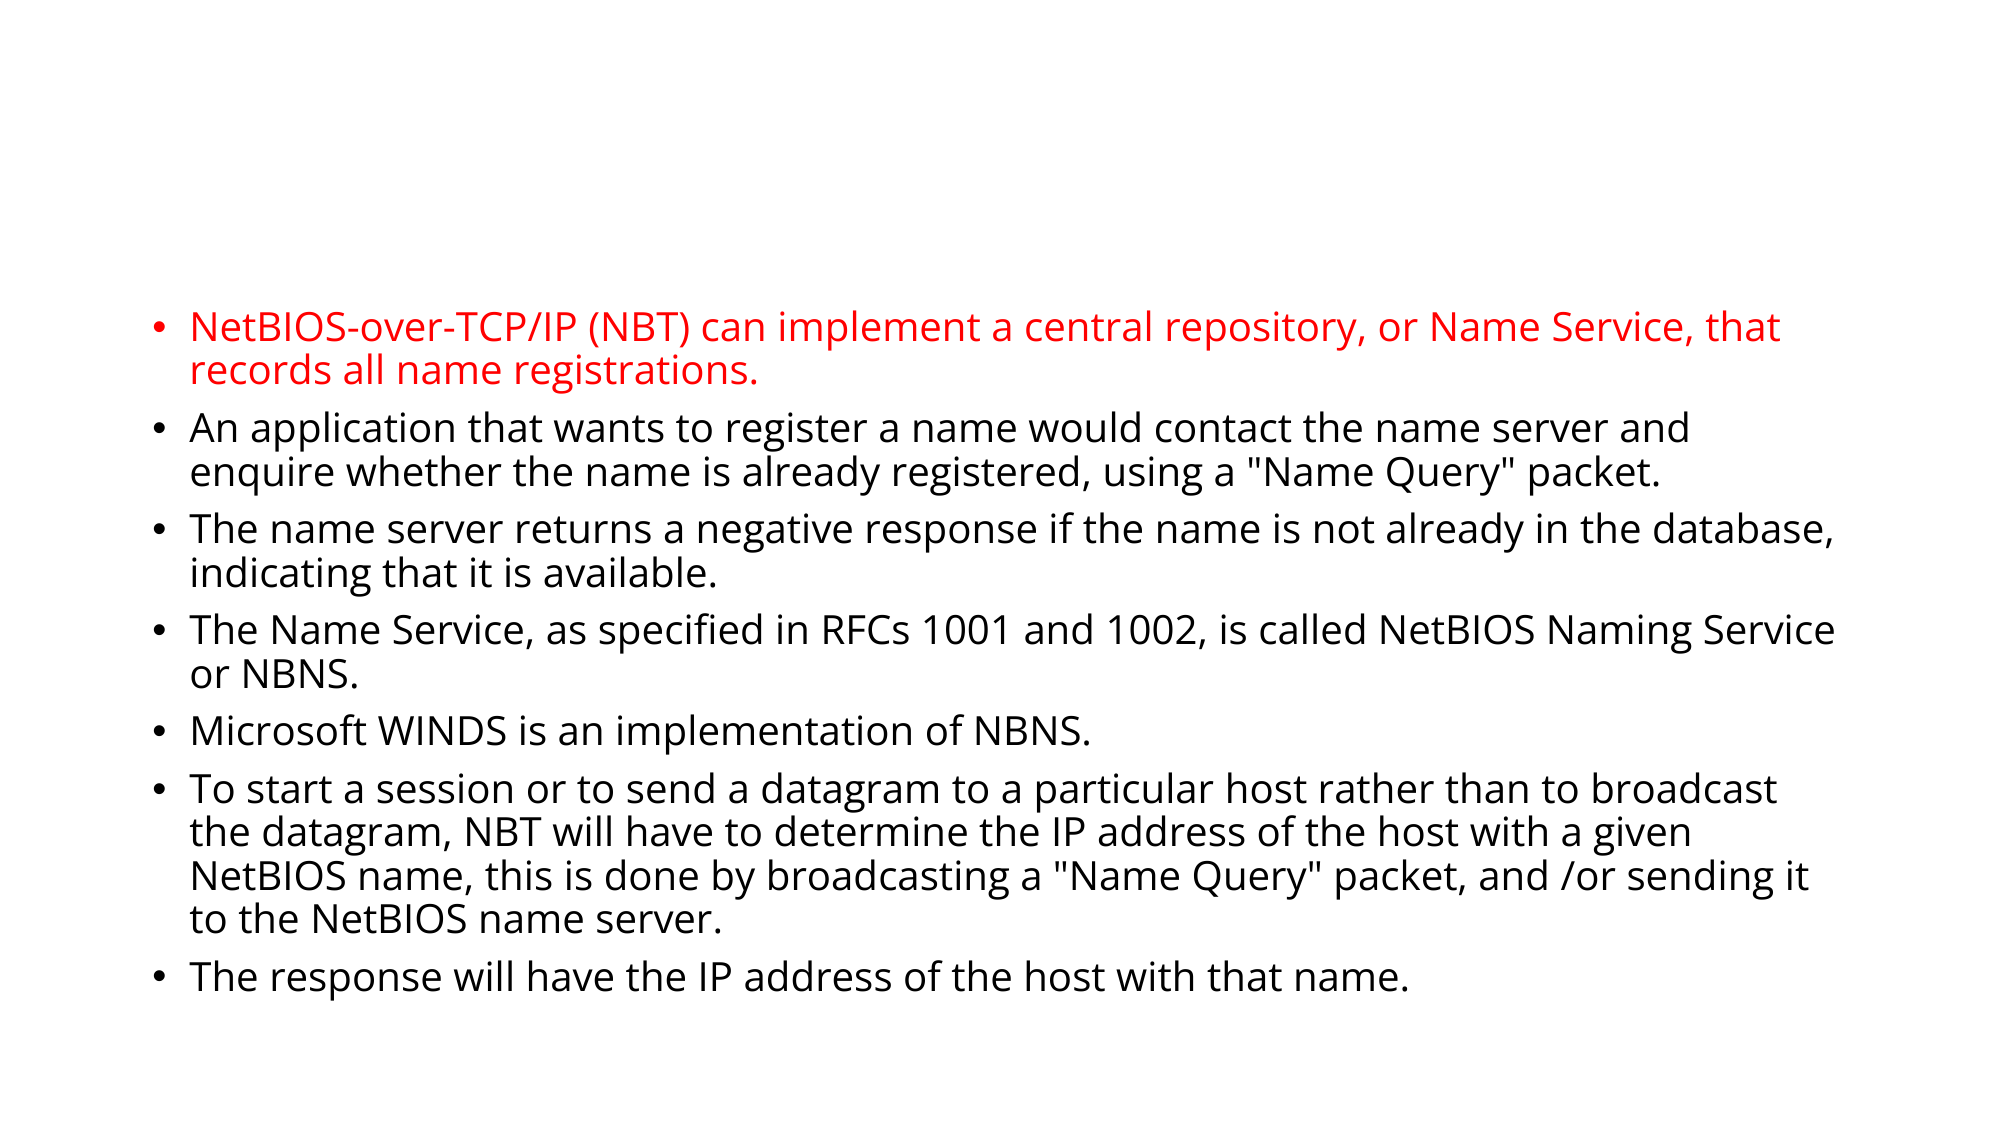

#
NetBIOS-over-TCP/IP (NBT) can implement a central repository, or Name Service, that records all name registrations.
An application that wants to register a name would contact the name server and enquire whether the name is already registered, using a "Name Query" packet.
The name server returns a negative response if the name is not already in the database, indicating that it is available.
The Name Service, as specified in RFCs 1001 and 1002, is called NetBIOS Naming Service or NBNS.
Microsoft WINDS is an implementation of NBNS.
To start a session or to send a datagram to a particular host rather than to broadcast the datagram, NBT will have to determine the IP address of the host with a given NetBIOS name, this is done by broadcasting a "Name Query" packet, and /or sending it to the NetBIOS name server.
The response will have the IP address of the host with that name.